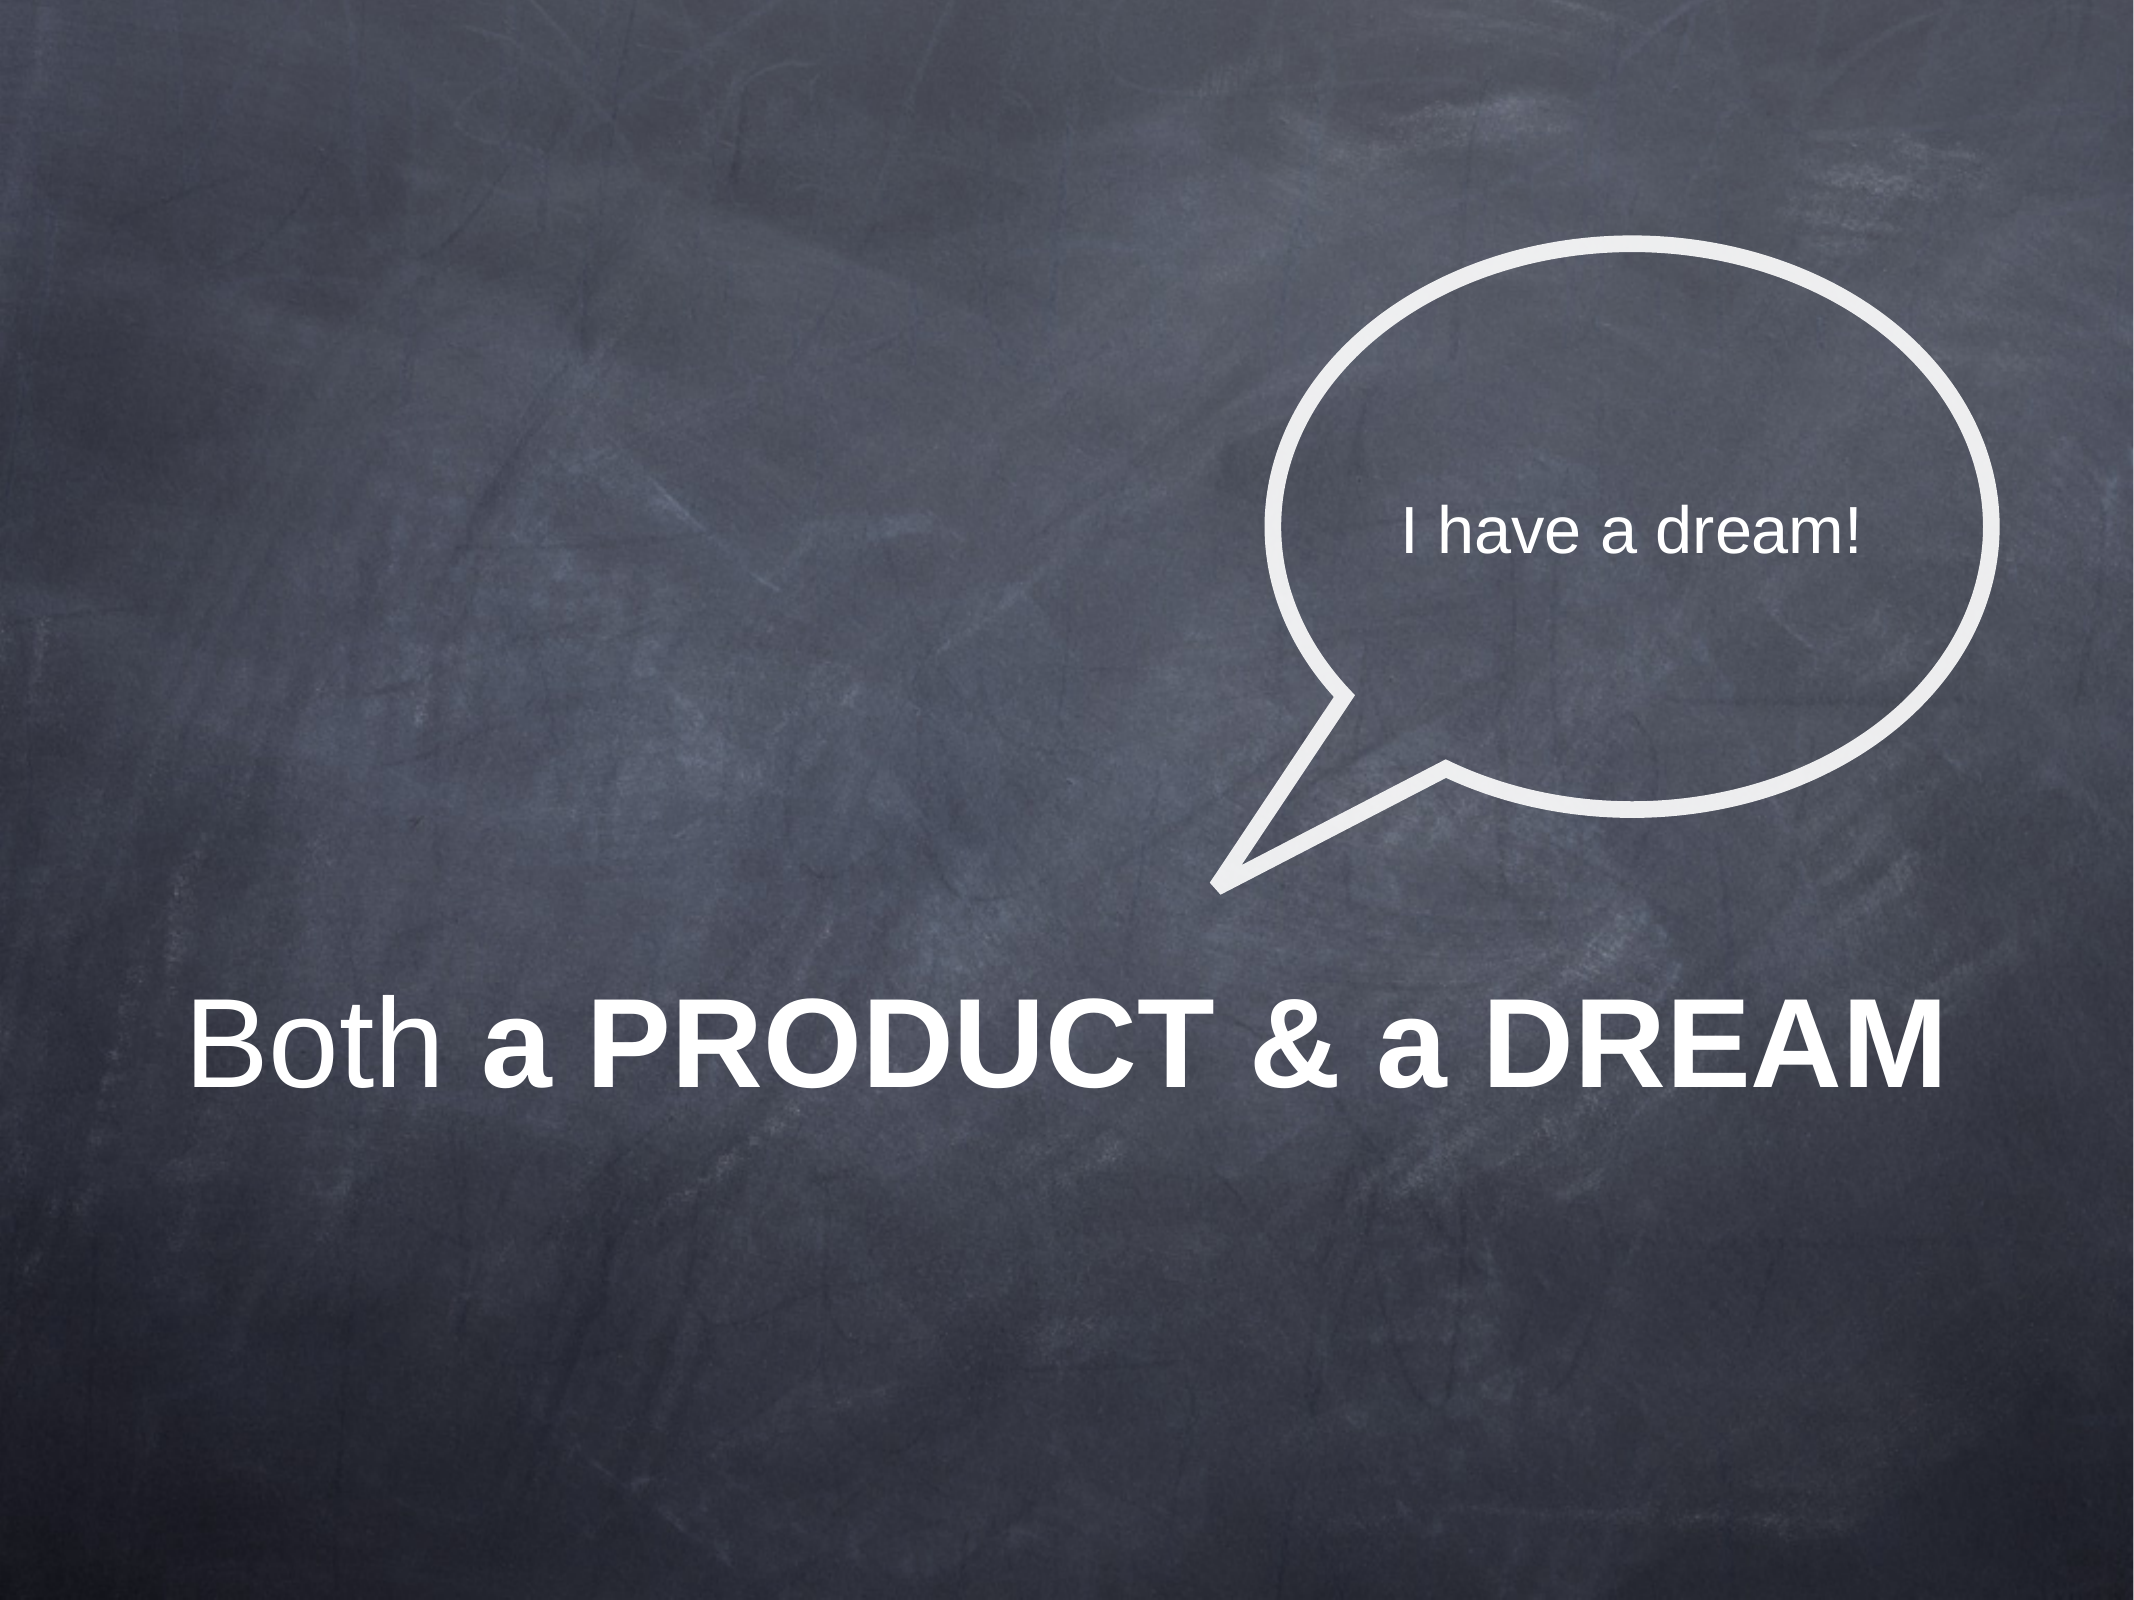

I have a dream!
# Both a PRODUCT & a DREAM